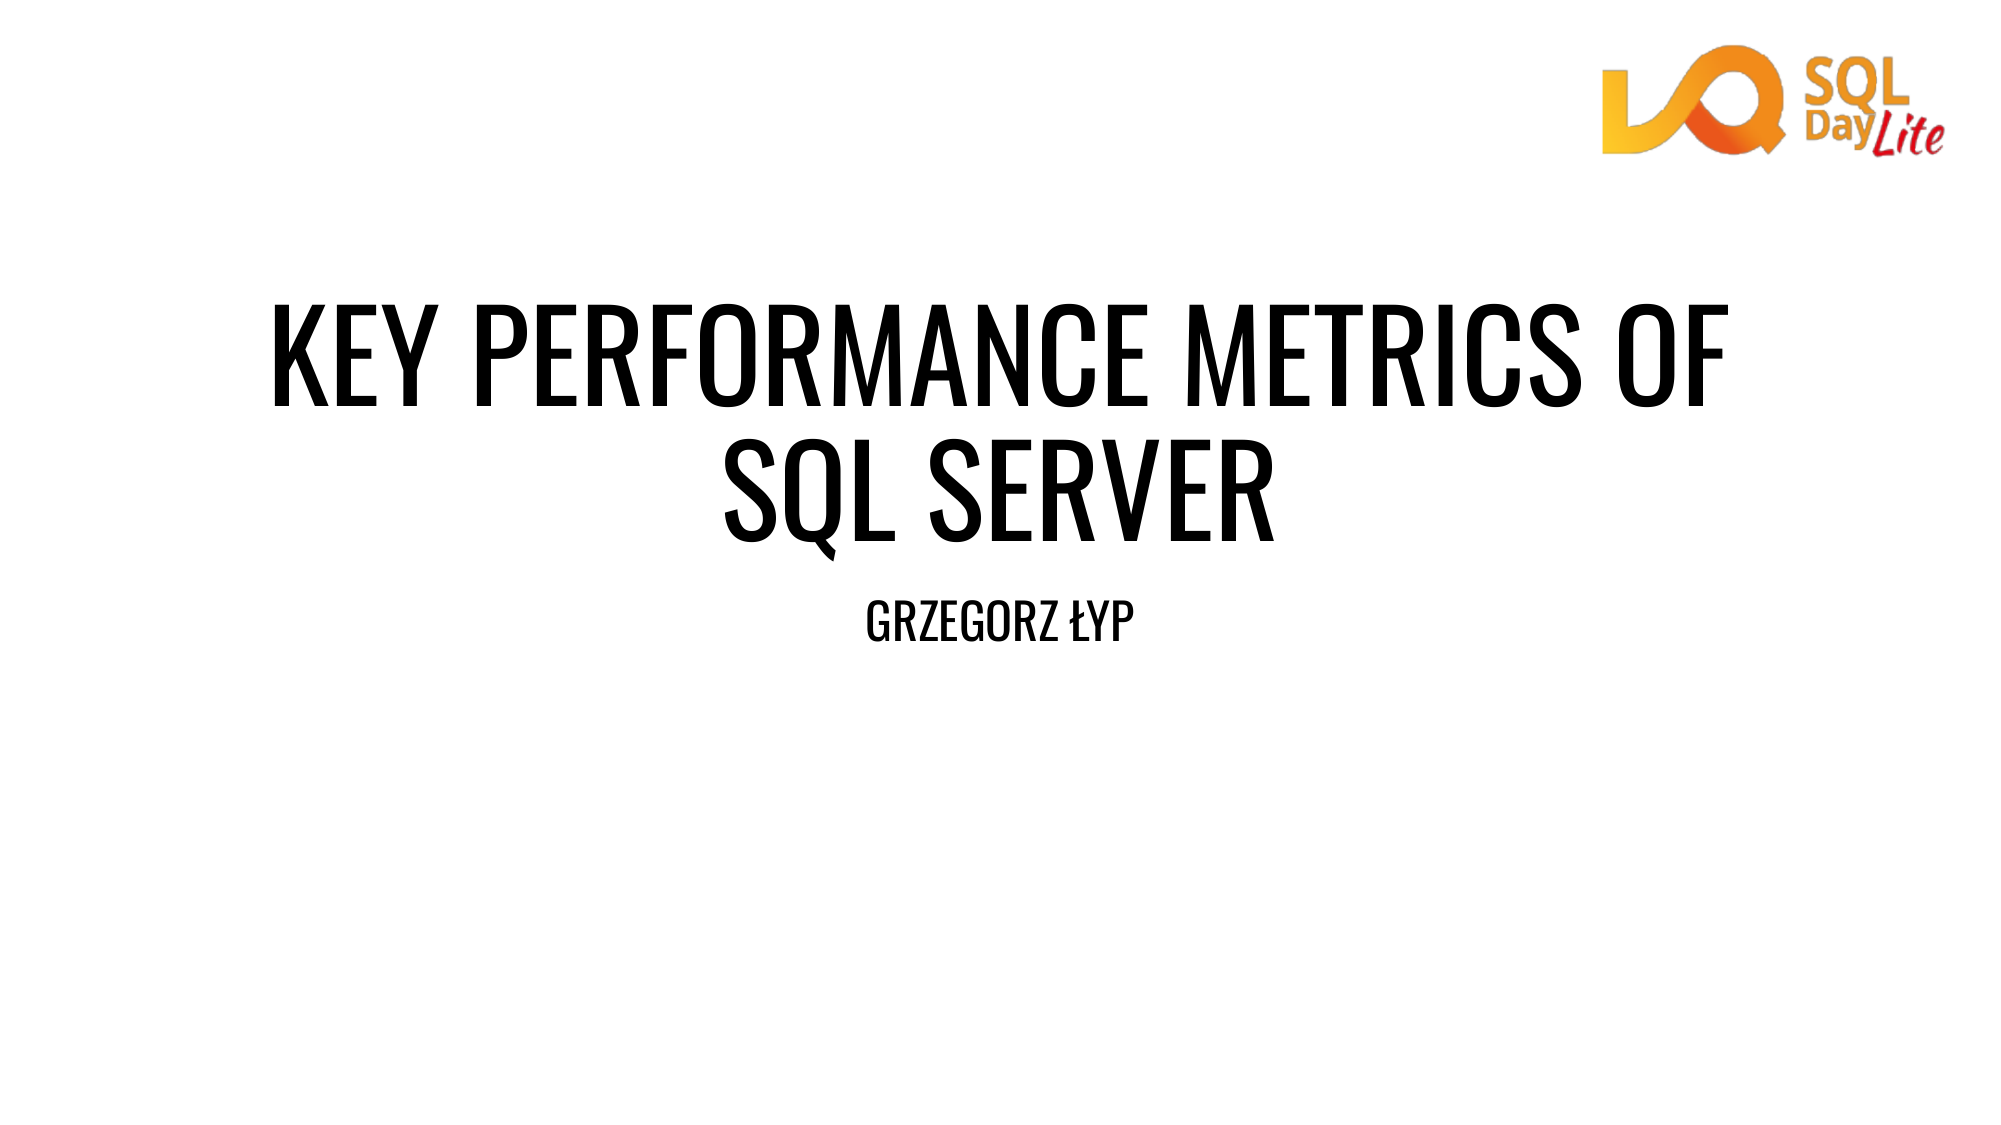

# KEY PERFORMANCE METRICS OF SQL SERVER
GRZEGORZ ŁYP